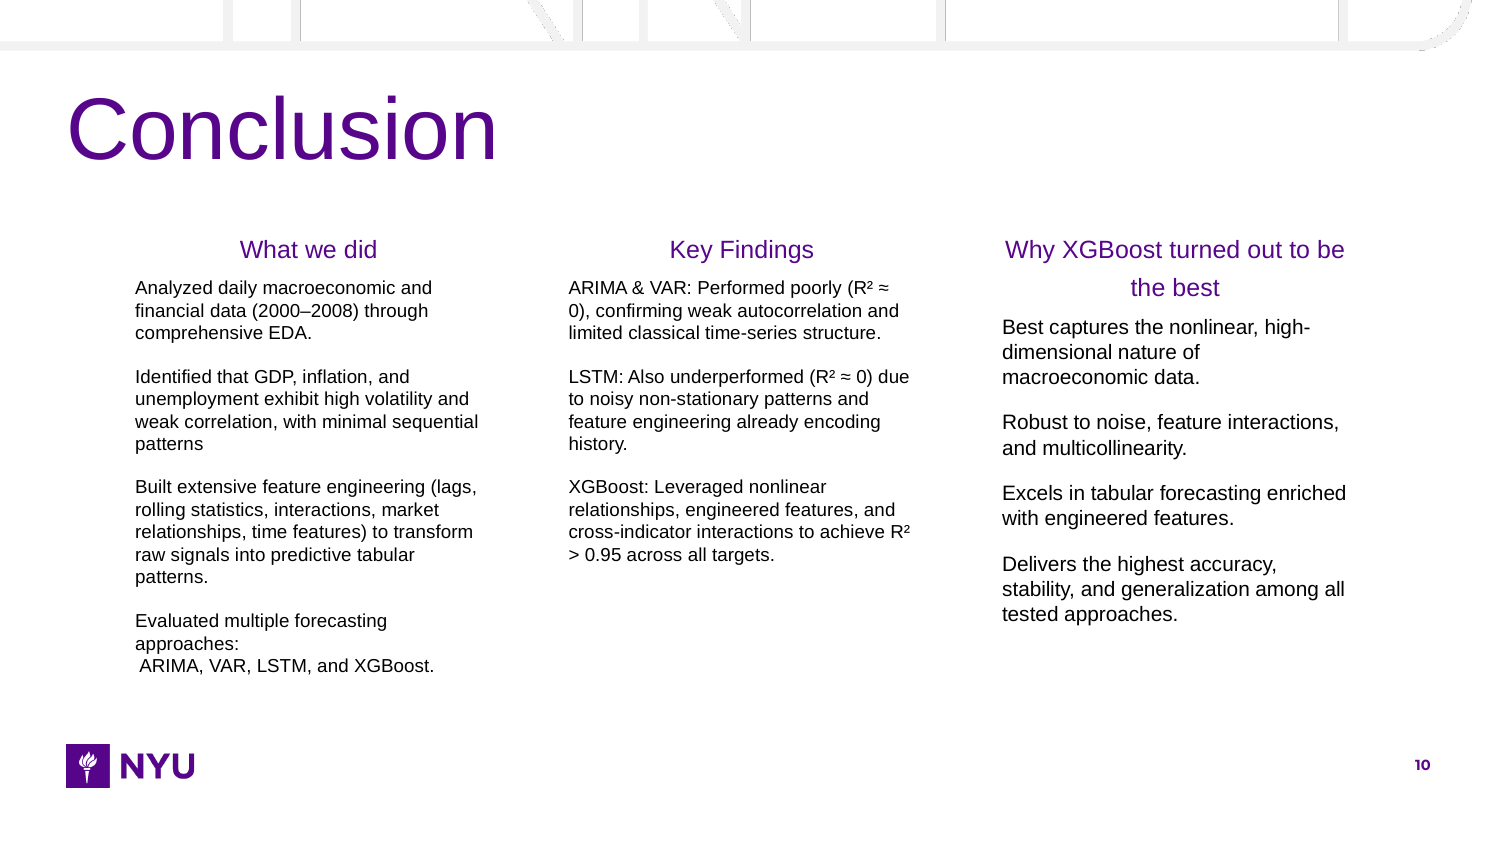

# Conclusion
Key Findings
ARIMA & VAR: Performed poorly (R² ≈ 0), confirming weak autocorrelation and limited classical time-series structure.
LSTM: Also underperformed (R² ≈ 0) due to noisy non-stationary patterns and feature engineering already encoding history.
XGBoost: Leveraged nonlinear relationships, engineered features, and cross-indicator interactions to achieve R² > 0.95 across all targets.
Why XGBoost turned out to be the best
Best captures the nonlinear, high-dimensional nature of macroeconomic data.
Robust to noise, feature interactions, and multicollinearity.
Excels in tabular forecasting enriched with engineered features.
Delivers the highest accuracy, stability, and generalization among all tested approaches.
What we did
Analyzed daily macroeconomic and financial data (2000–2008) through comprehensive EDA.
Identified that GDP, inflation, and unemployment exhibit high volatility and weak correlation, with minimal sequential patterns
Built extensive feature engineering (lags, rolling statistics, interactions, market relationships, time features) to transform raw signals into predictive tabular patterns.
Evaluated multiple forecasting approaches:
 ARIMA, VAR, LSTM, and XGBoost.